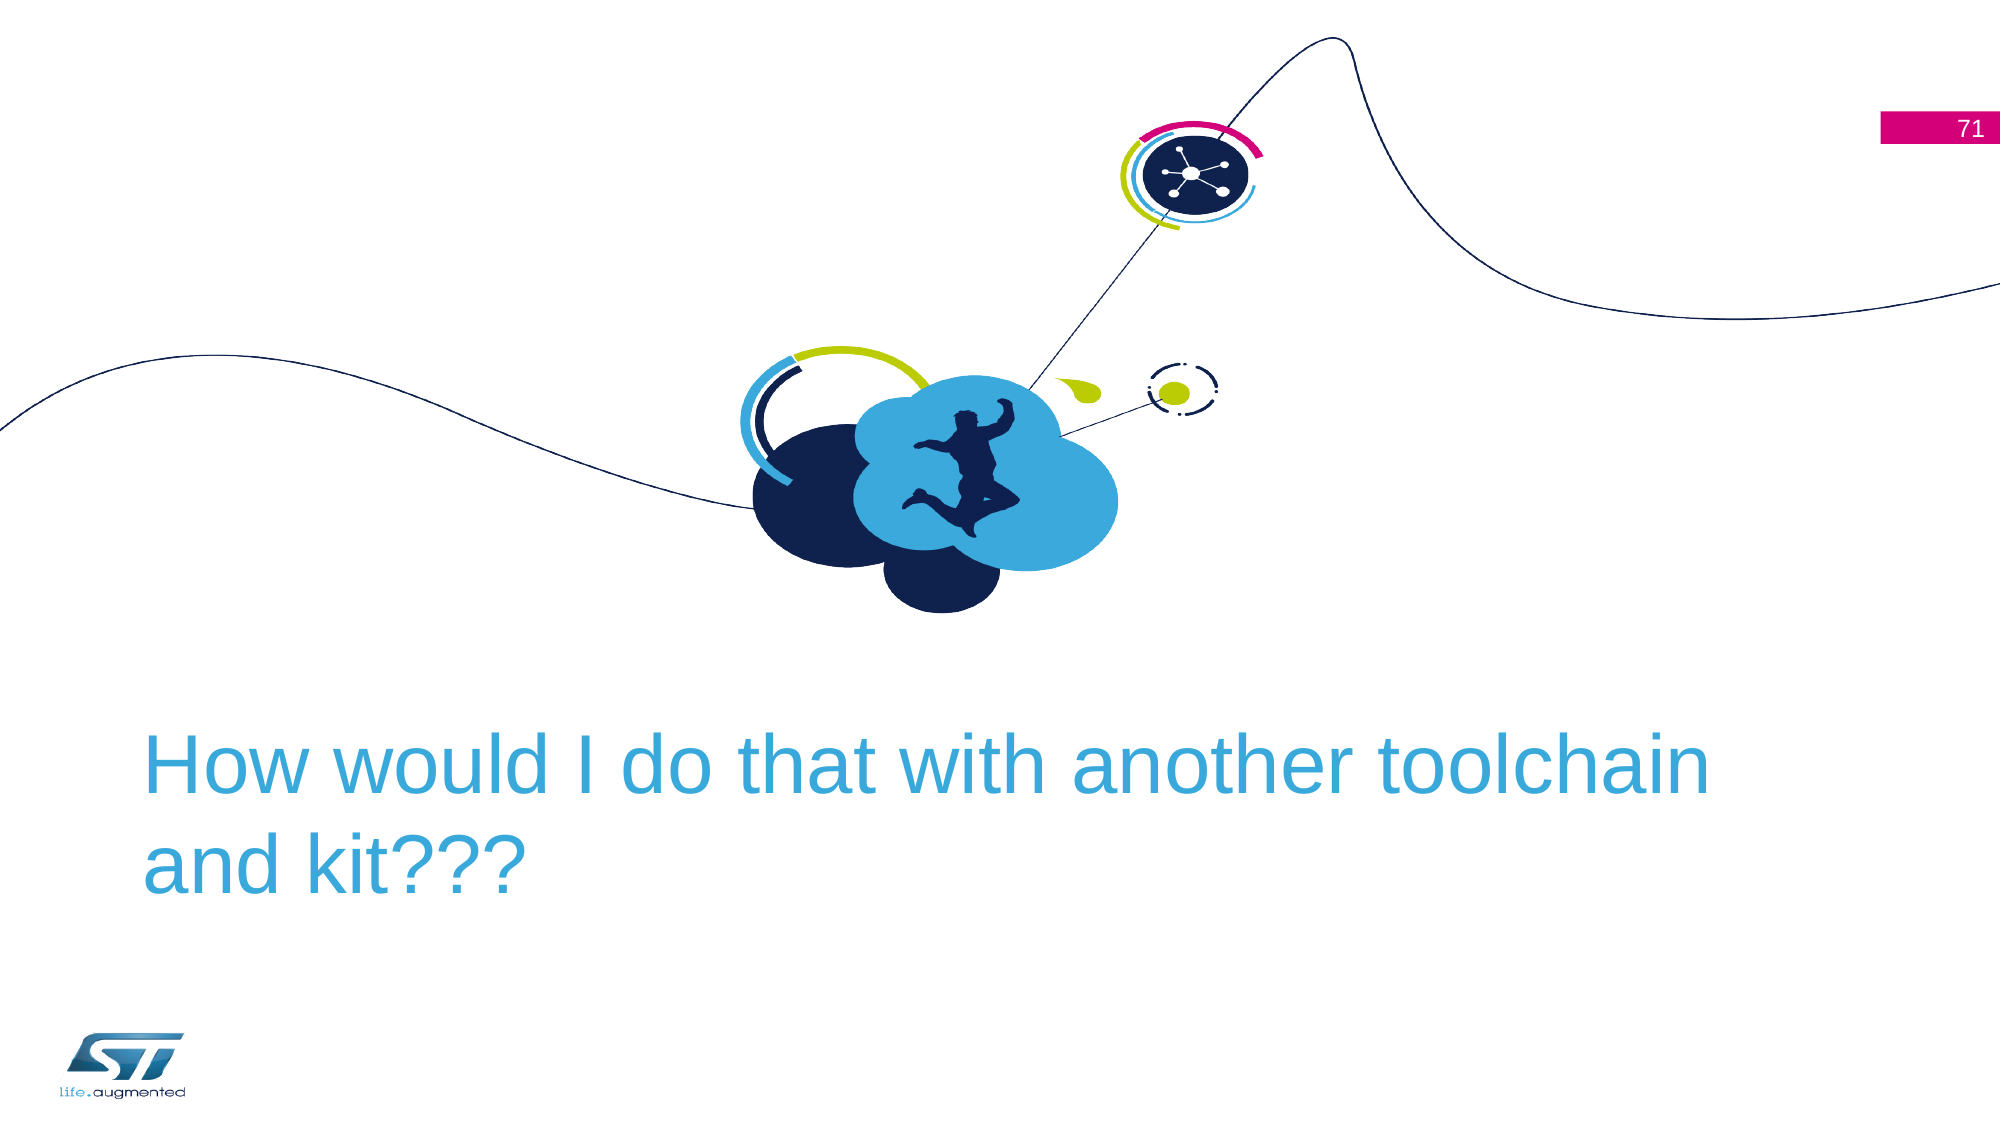

71
# How would I do that with another toolchain and kit???